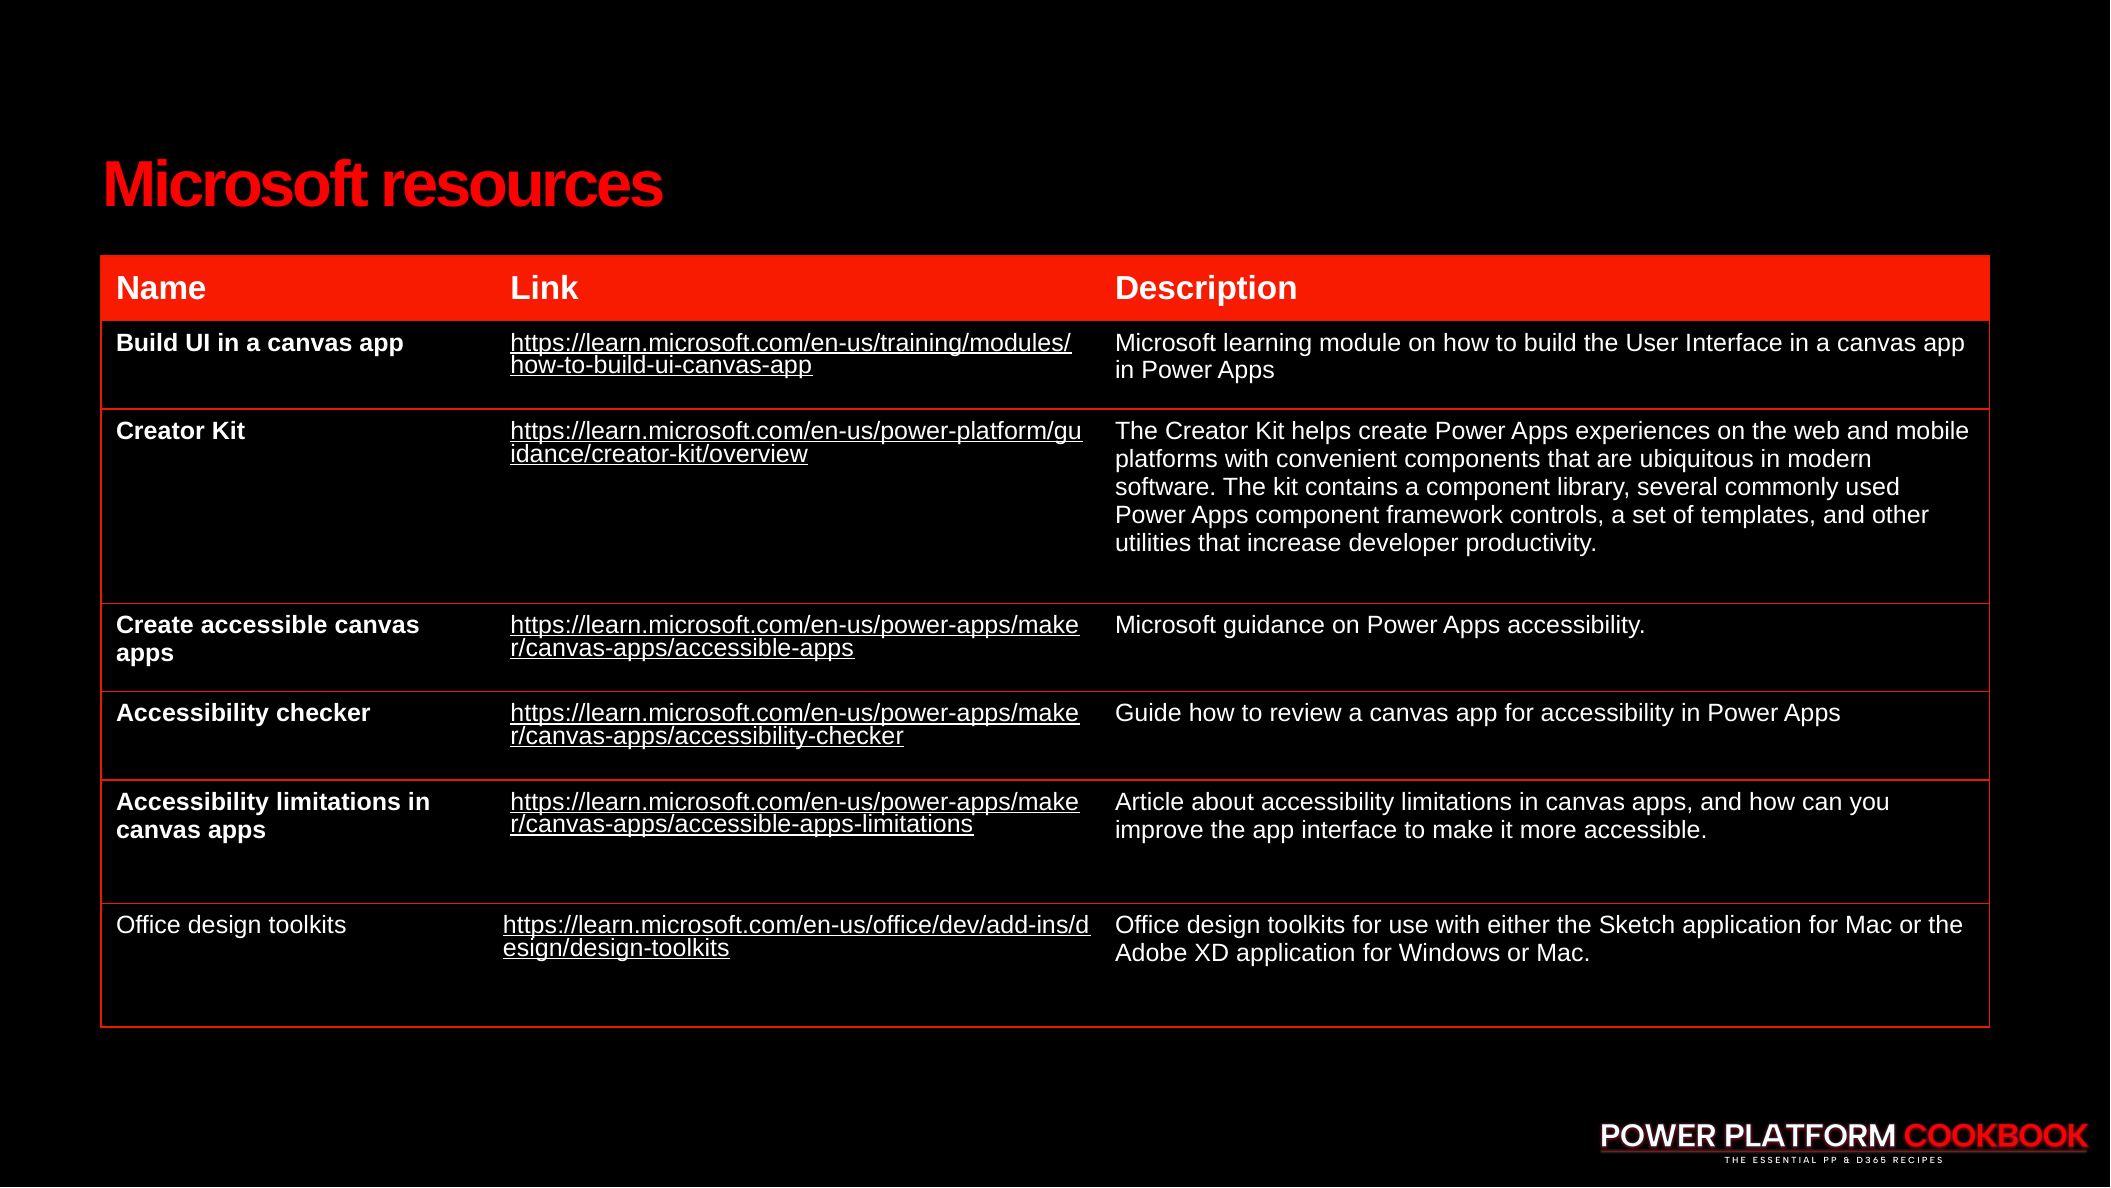

# Microsoft resources
| Name | Link | Description |
| --- | --- | --- |
| Build UI in a canvas app | https://learn.microsoft.com/en-us/training/modules/how-to-build-ui-canvas-app | Microsoft learning module on how to build the User Interface in a canvas app in Power Apps |
| Creator Kit | https://learn.microsoft.com/en-us/power-platform/guidance/creator-kit/overview | The Creator Kit helps create Power Apps experiences on the web and mobile platforms with convenient components that are ubiquitous in modern software. The kit contains a component library, several commonly used Power Apps component framework controls, a set of templates, and other utilities that increase developer productivity. |
| Create accessible canvas apps | https://learn.microsoft.com/en-us/power-apps/maker/canvas-apps/accessible-apps | Microsoft guidance on Power Apps accessibility. |
| Accessibility checker | https://learn.microsoft.com/en-us/power-apps/maker/canvas-apps/accessibility-checker | Guide how to review a canvas app for accessibility in Power Apps |
| Accessibility limitations in canvas apps | https://learn.microsoft.com/en-us/power-apps/maker/canvas-apps/accessible-apps-limitations | Article about accessibility limitations in canvas apps, and how can you improve the app interface to make it more accessible. |
| Office design toolkits | https://learn.microsoft.com/en-us/office/dev/add-ins/design/design-toolkits | Office design toolkits for use with either the Sketch application for Mac or the Adobe XD application for Windows or Mac. |